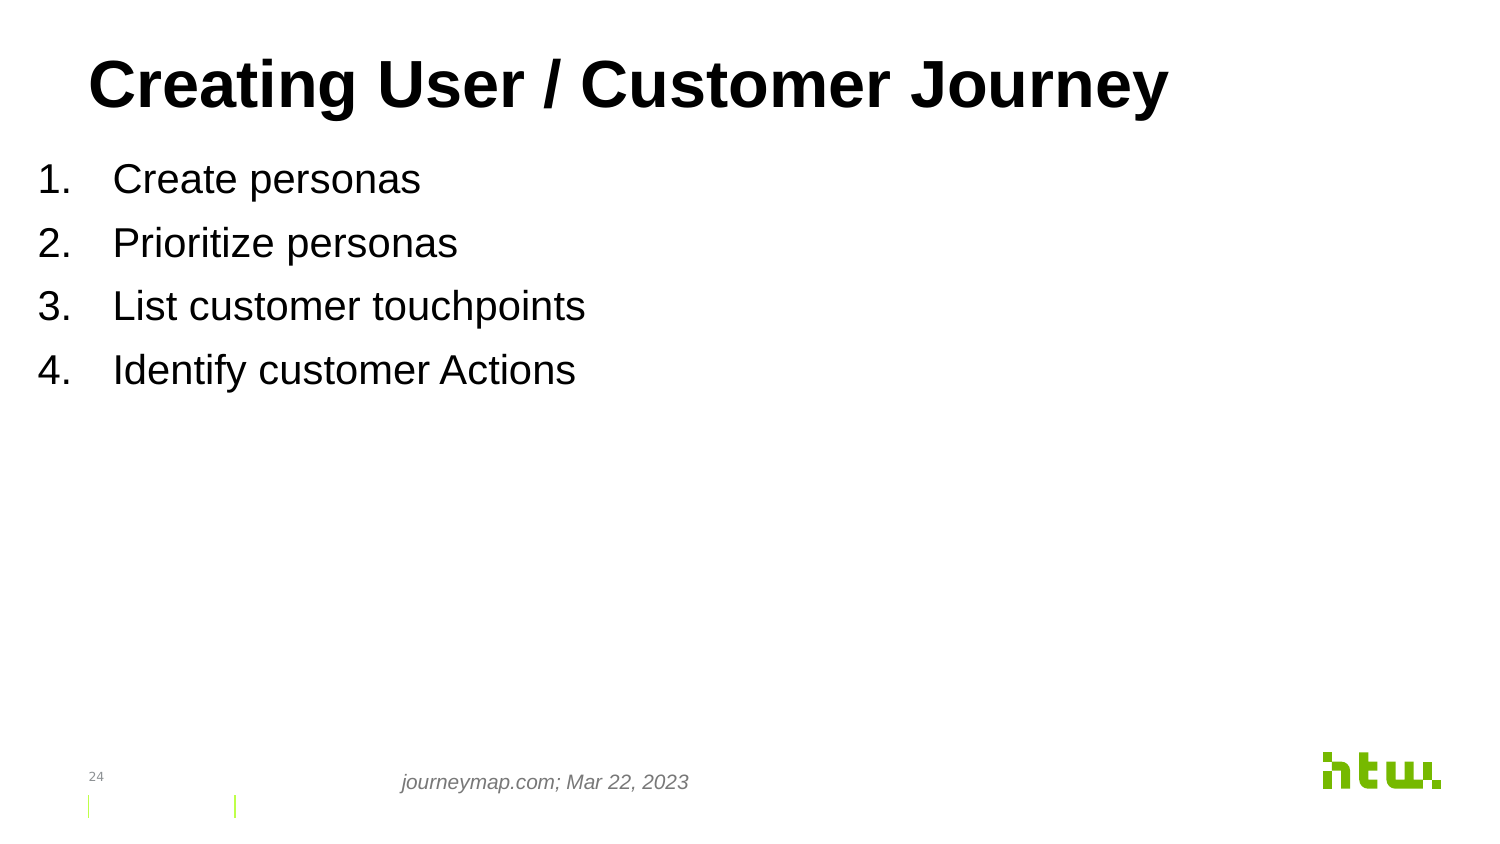

# Creating User / Customer Journey
Create personas
Prioritize personas
List customer touchpoints
Identify customer Actions

24
journeymap.com; Mar 22, 2023